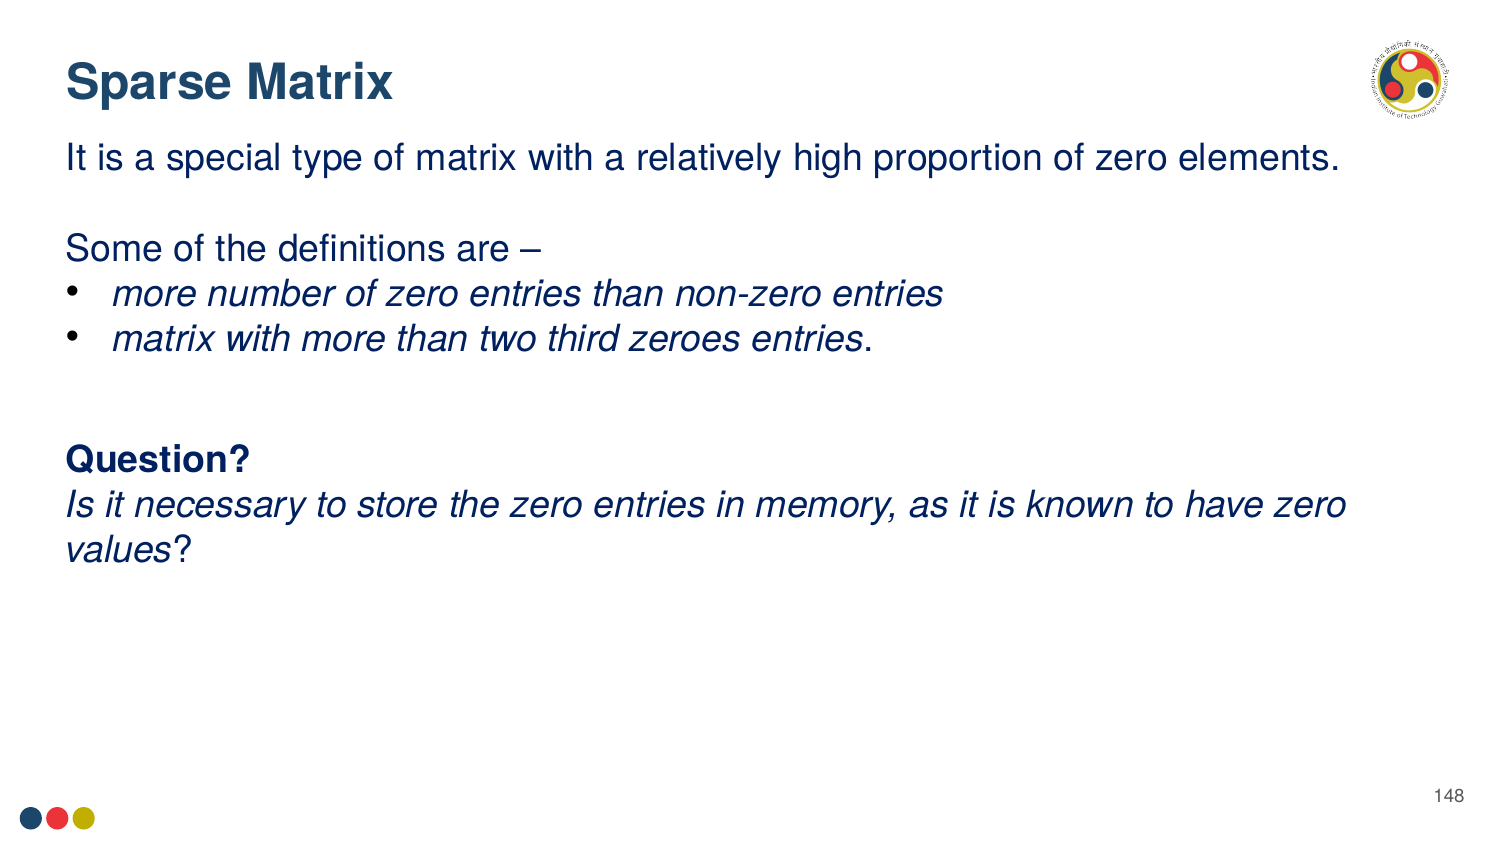

# Sparse Matrix
It is a special type of matrix with a relatively high proportion of zero elements.
Some of the definitions are –
more number of zero entries than non-zero entries
matrix with more than two third zeroes entries.
Question?
Is it necessary to store the zero entries in memory, as it is known to have zero values?
148